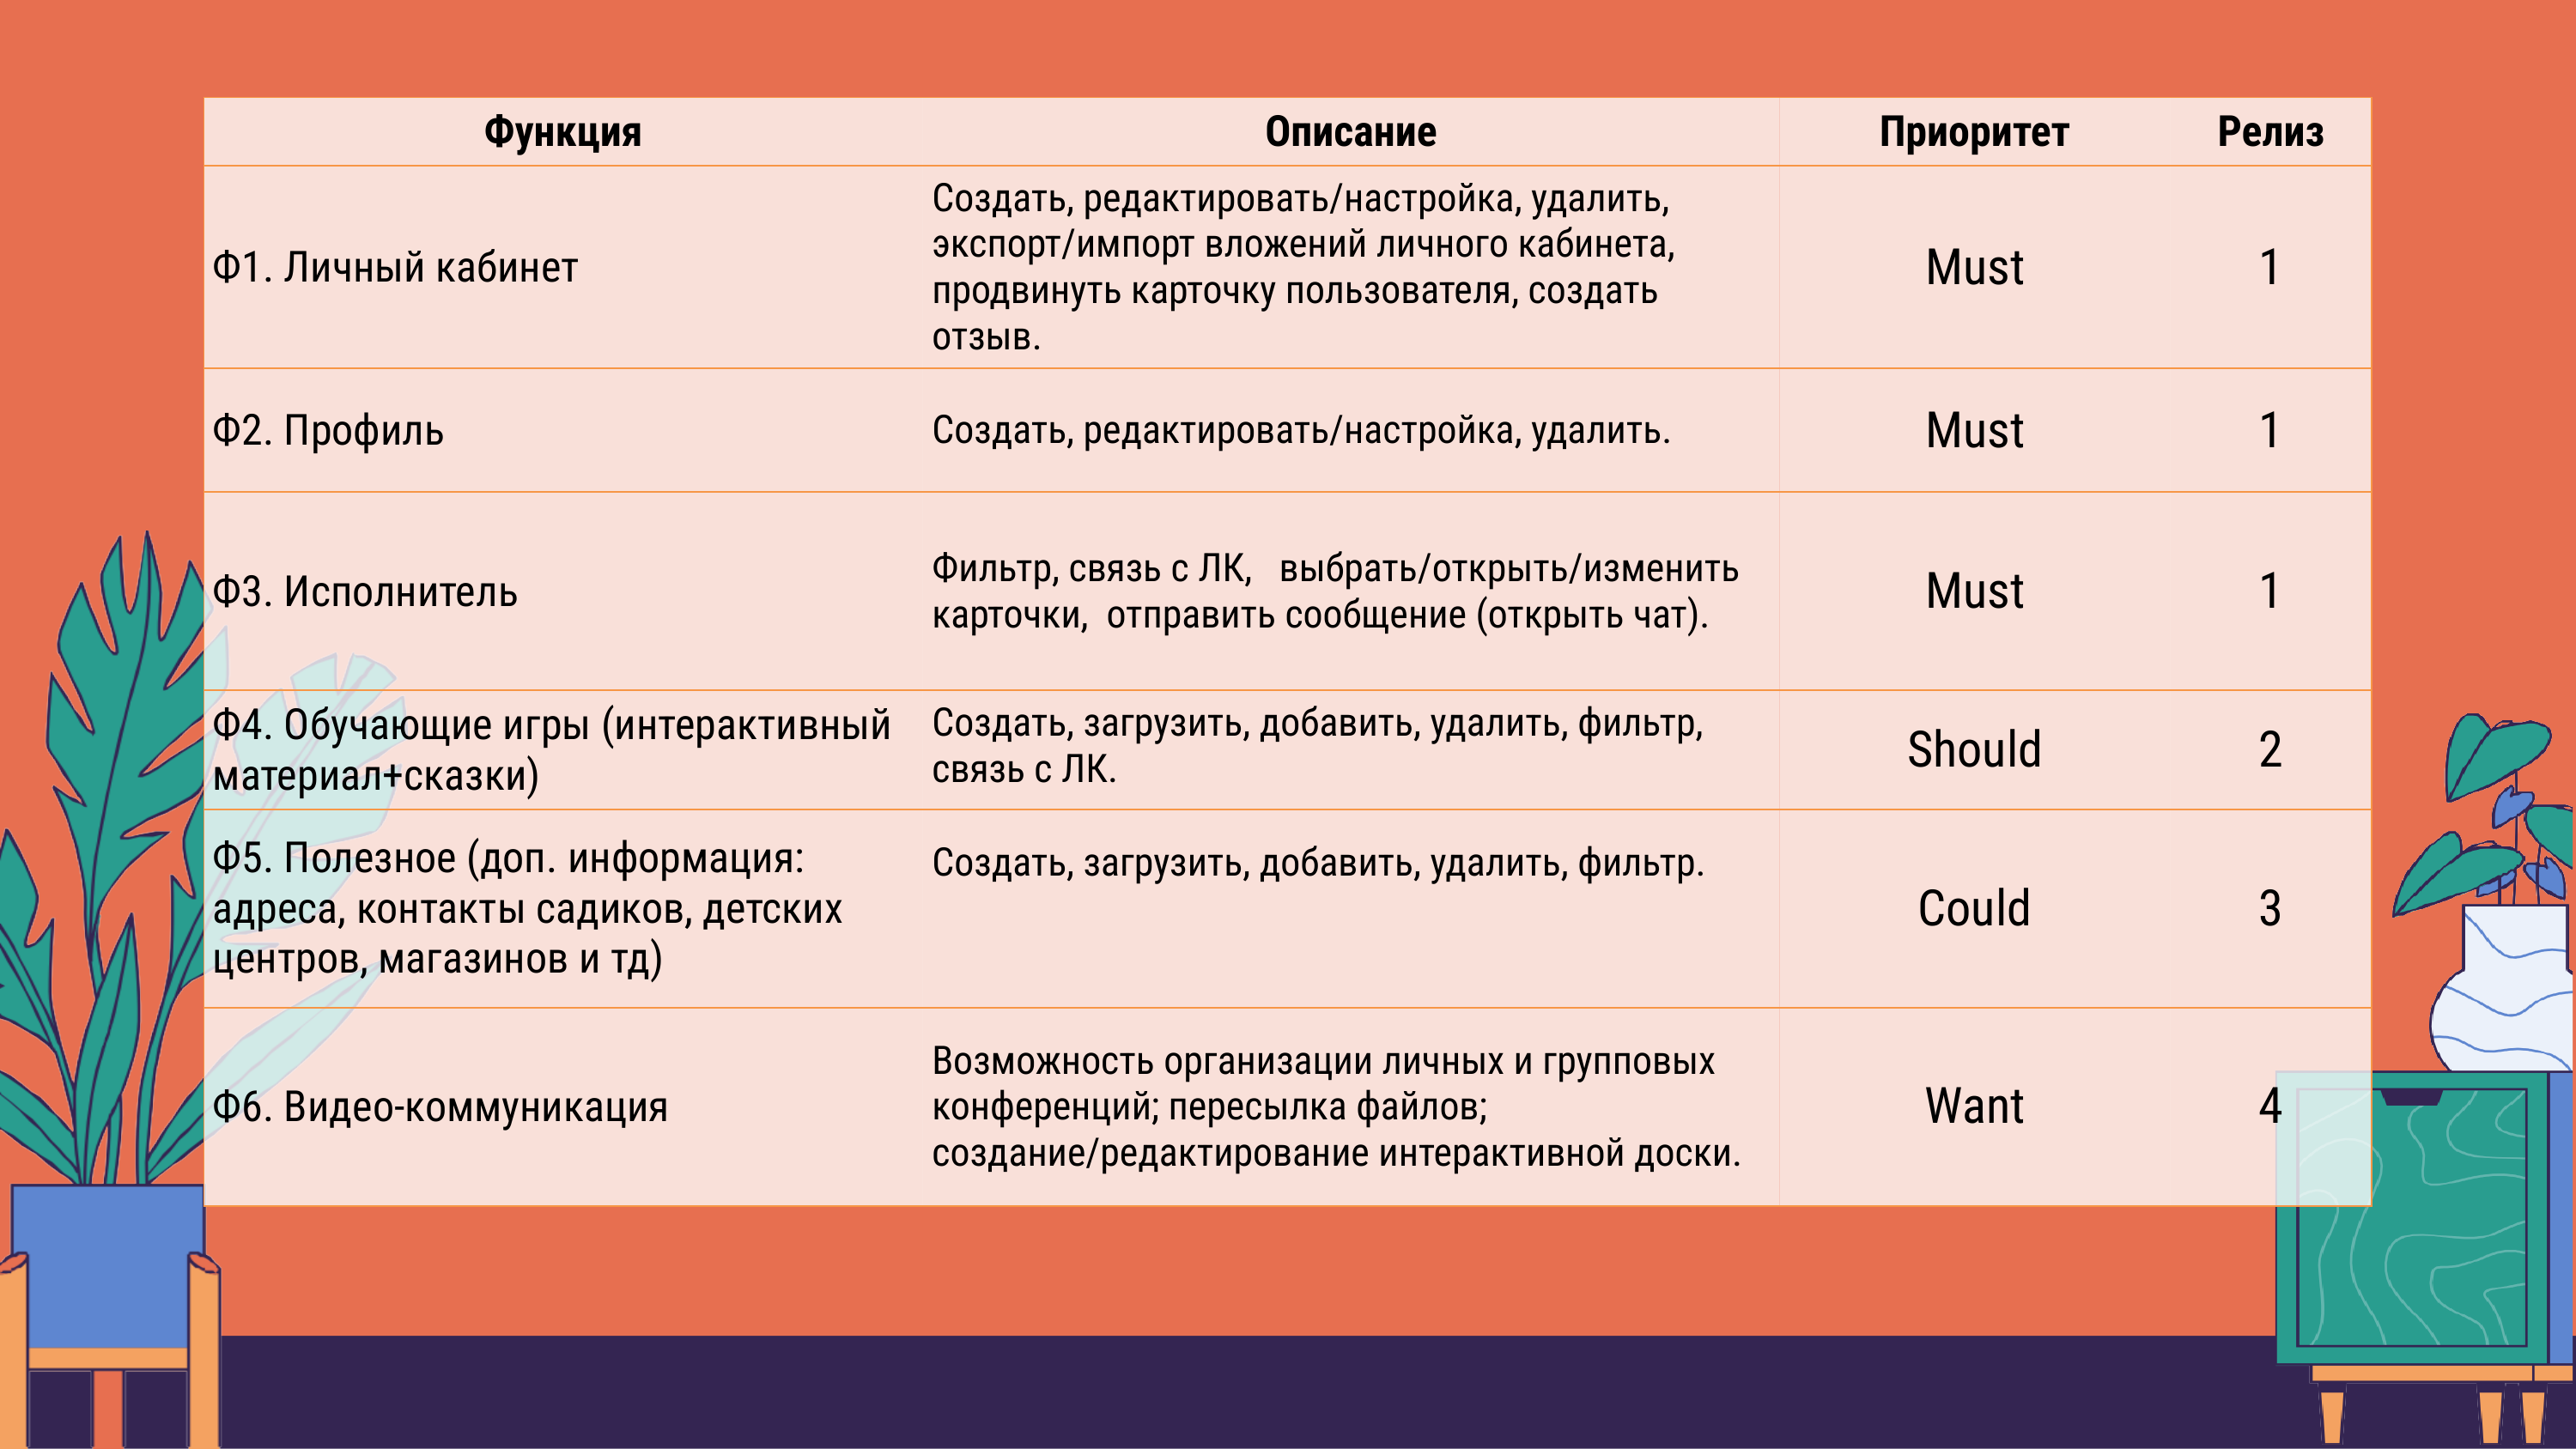

| Функция | Описание | Приоритет | Релиз |
| --- | --- | --- | --- |
| Ф1. Личный кабинет | Создать, редактировать/настройка, удалить, экспорт/импорт вложений личного кабинета, продвинуть карточку пользователя, создать отзыв. | Must | 1 |
| Ф2. Профиль | Создать, редактировать/настройка, удалить. | Must | 1 |
| Ф3. Исполнитель | Фильтр, связь с ЛК,   выбрать/открыть/изменить карточки,  отправить сообщение (открыть чат). | Must | 1 |
| Ф4. Обучающие игры (интерактивный материал+сказки) | Создать, загрузить, добавить, удалить, фильтр, связь с ЛК. | Should | 2 |
| Ф5. Полезное (доп. информация: адреса, контакты садиков, детских центров, магазинов и тд) | Создать, загрузить, добавить, удалить, фильтр. | Could | 3 |
| Ф6. Видео-коммуникация | Возможность организации личных и групповых конференций; пересылка файлов; создание/редактирование интерактивной доски. | Want | 4 |